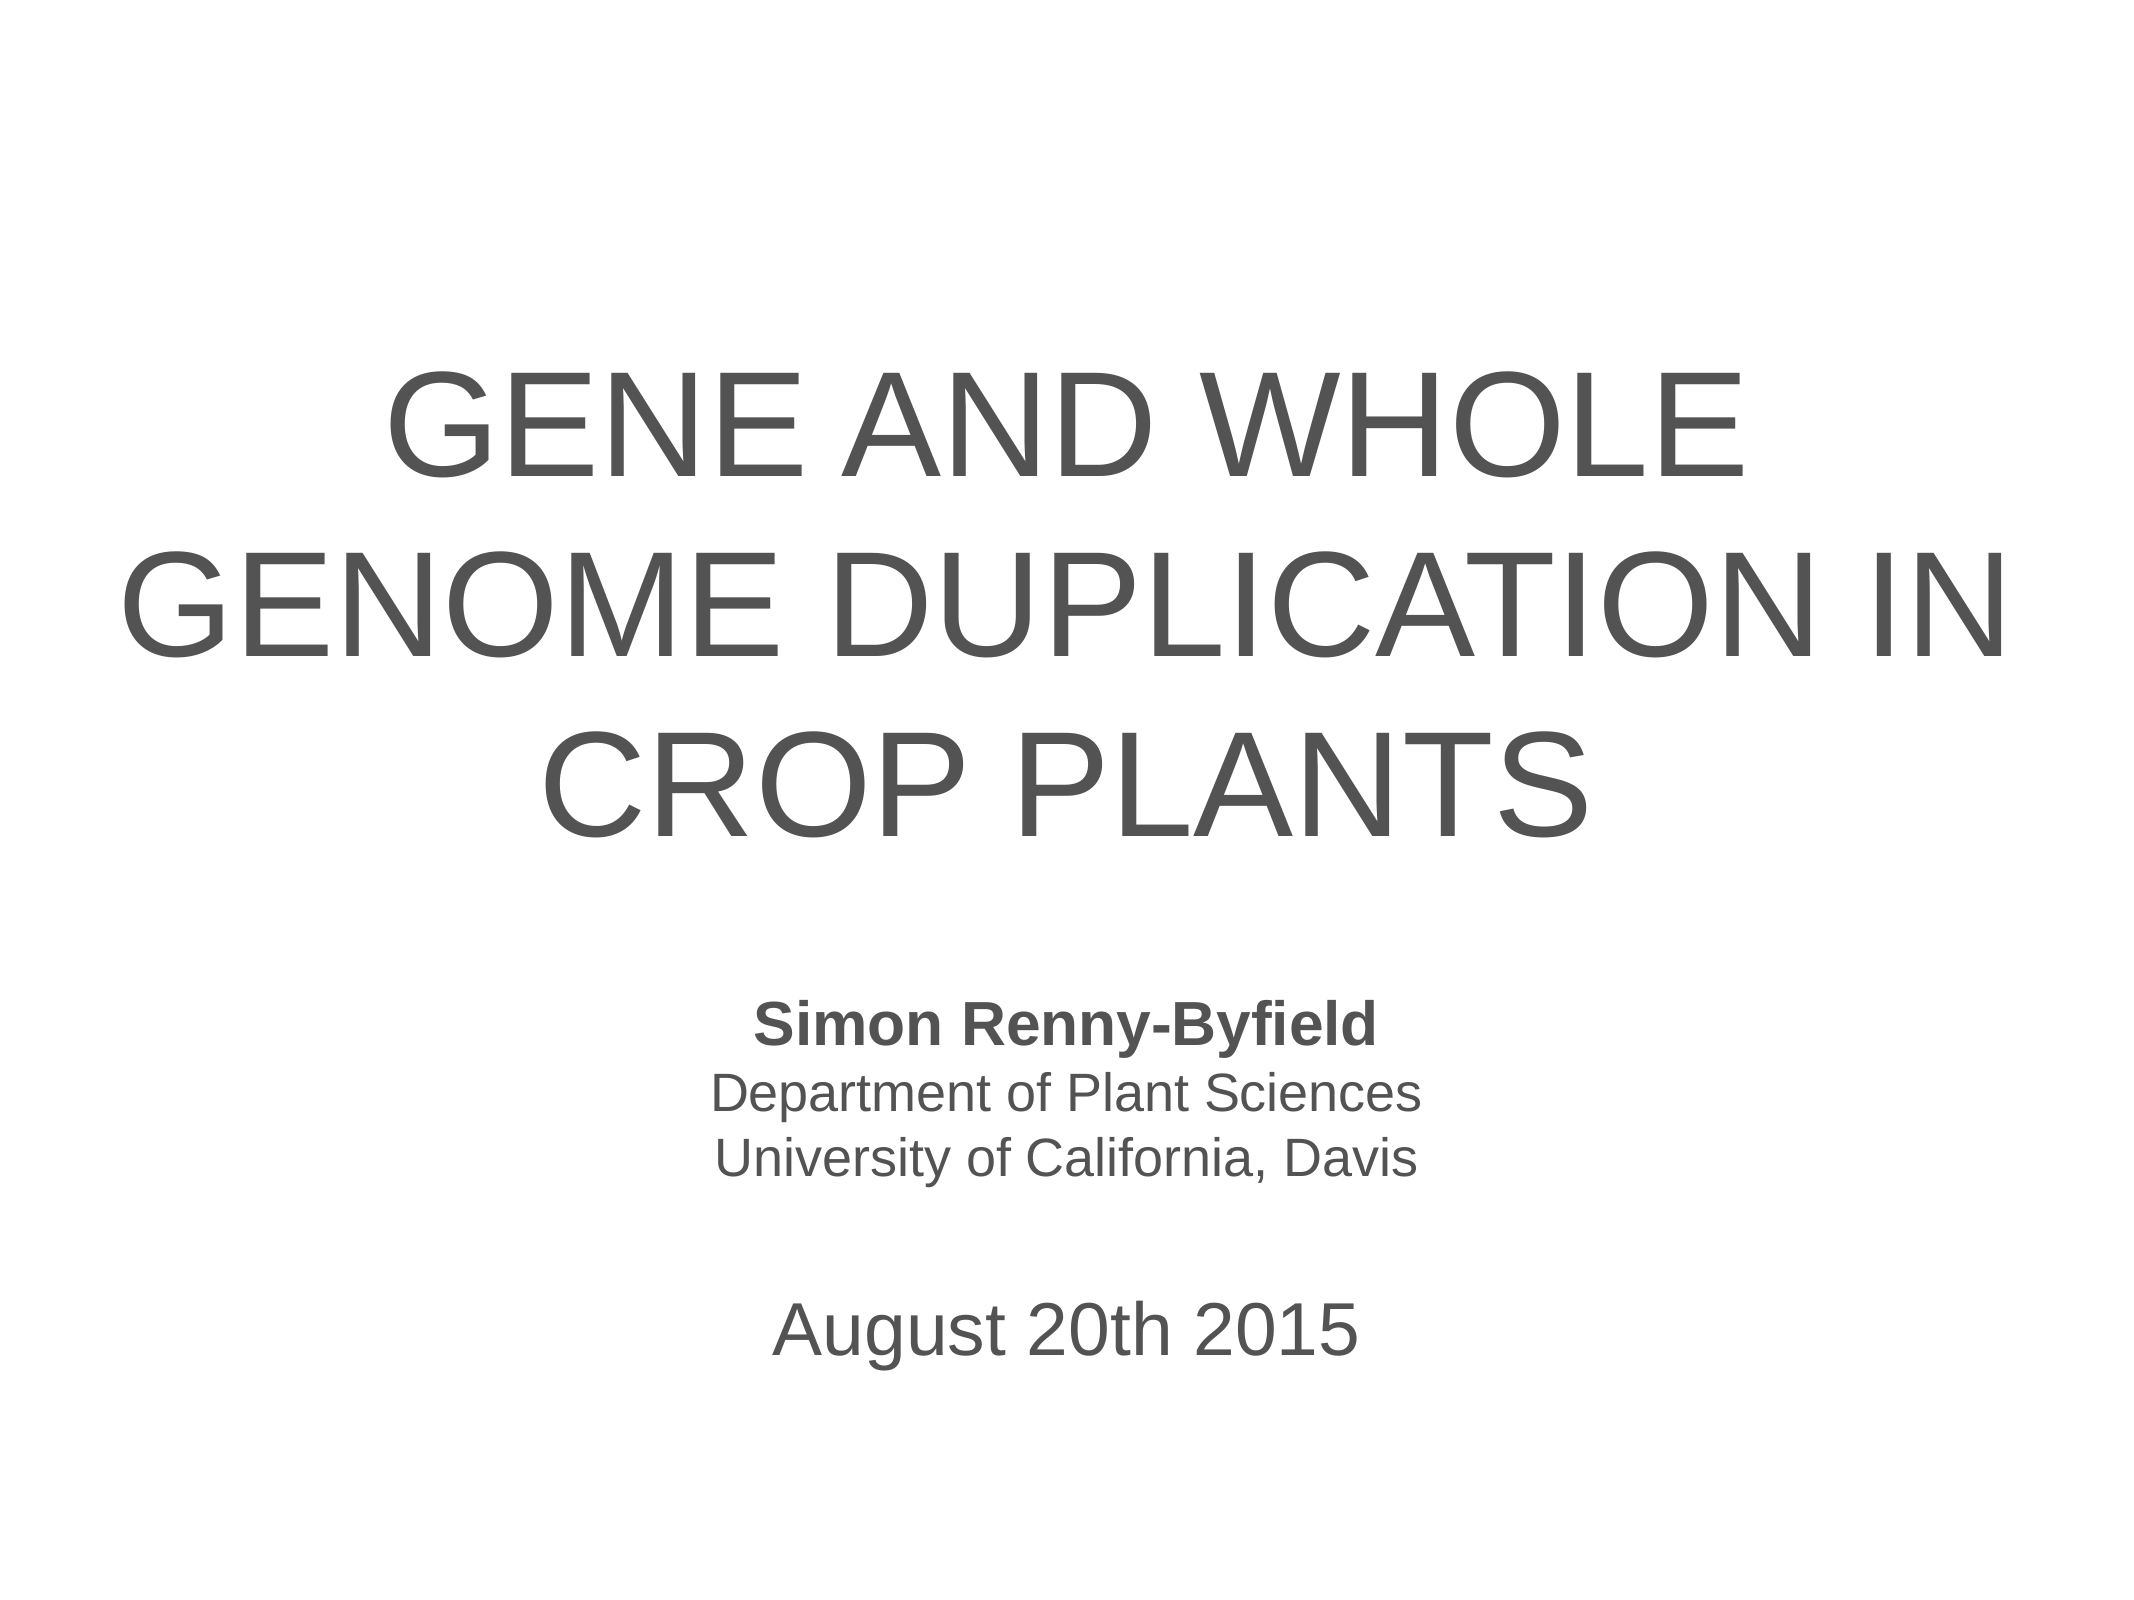

# Gene and WHOLE Genome Duplication in crop Plants
Simon Renny-Byfield
Department of Plant Sciences
University of California, Davis
August 20th 2015